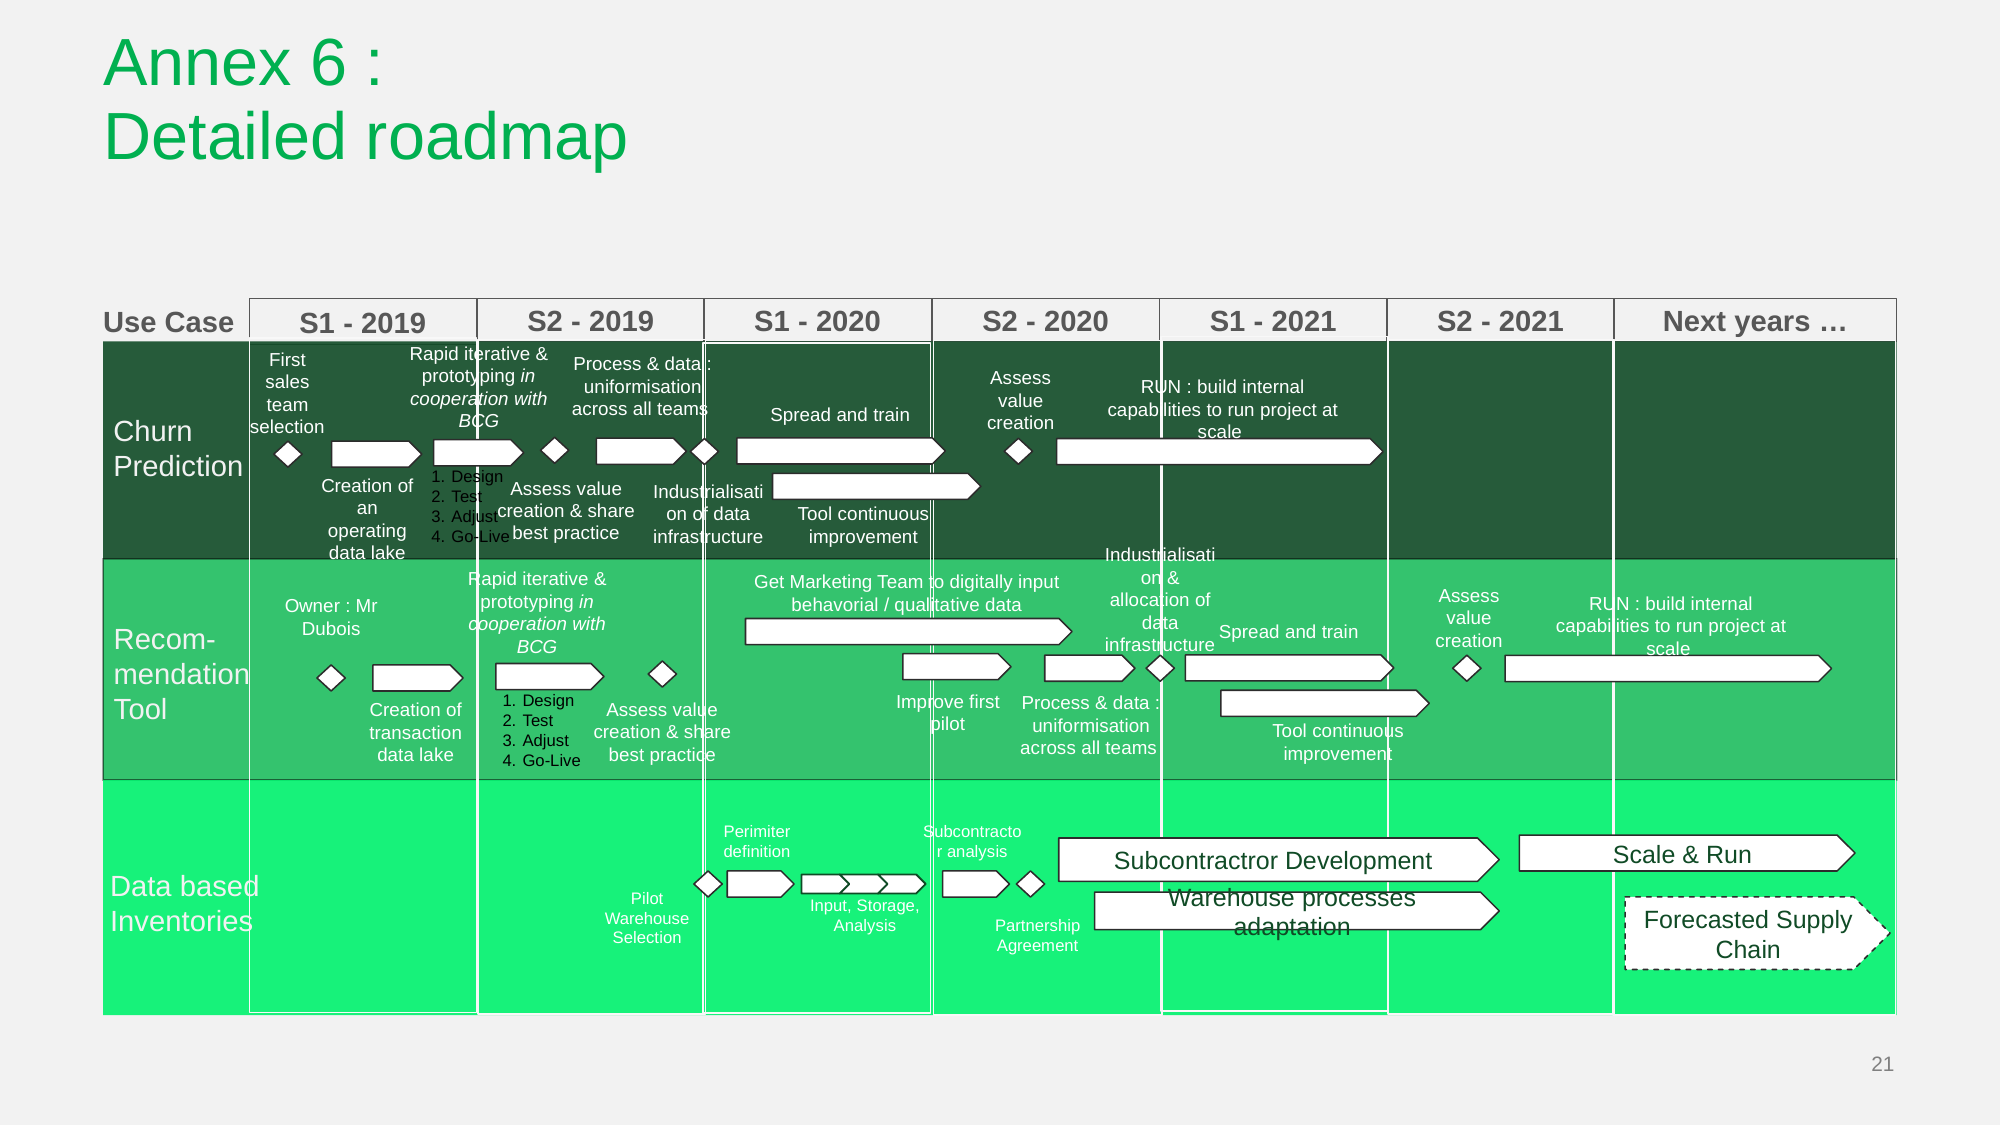

# Annex 6 : Detailed roadmap
S1 - 2019
S2 - 2019
S1 - 2020
S2 - 2020
S1 - 2021
S2 - 2021
Next years …
Use Case

Process & data : uniformisation across all teams
Rapid iterative & prototyping in cooperation with BCG
First sales team selection
Assess value creation
RUN : build internal capabilities to run project at scale
Spread and train
Churn
Prediction

Design
Test
Adjust
Go-Live

Assess value creation & share best practice
Industrialisation of data infrastructure
Creation of an operating data lake
Tool continuous improvement
Get Marketing Team to digitally input behavorial / qualitative data

Industrialisation & allocation of data infrastructure
Rapid iterative & prototyping in cooperation with BCG
Owner : Mr Dubois
Assess value creation
RUN : build internal capabilities to run project at scale
Spread and train
Recom-
mendation
Tool

Improve first pilot
Process & data : uniformisation across all teams

Design
Test
Adjust
Go-Live
Assess value creation & share best practice
Creation of transaction data lake
Tool continuous improvement

Perimiter definition
Subcontractor analysis
Scale & Run
Subcontractror Development

Data based
Inventories

Warehouse processes adaptation
Pilot Warehouse Selection
Forecasted Supply Chain
Input, Storage, Analysis
Partnership Agreement